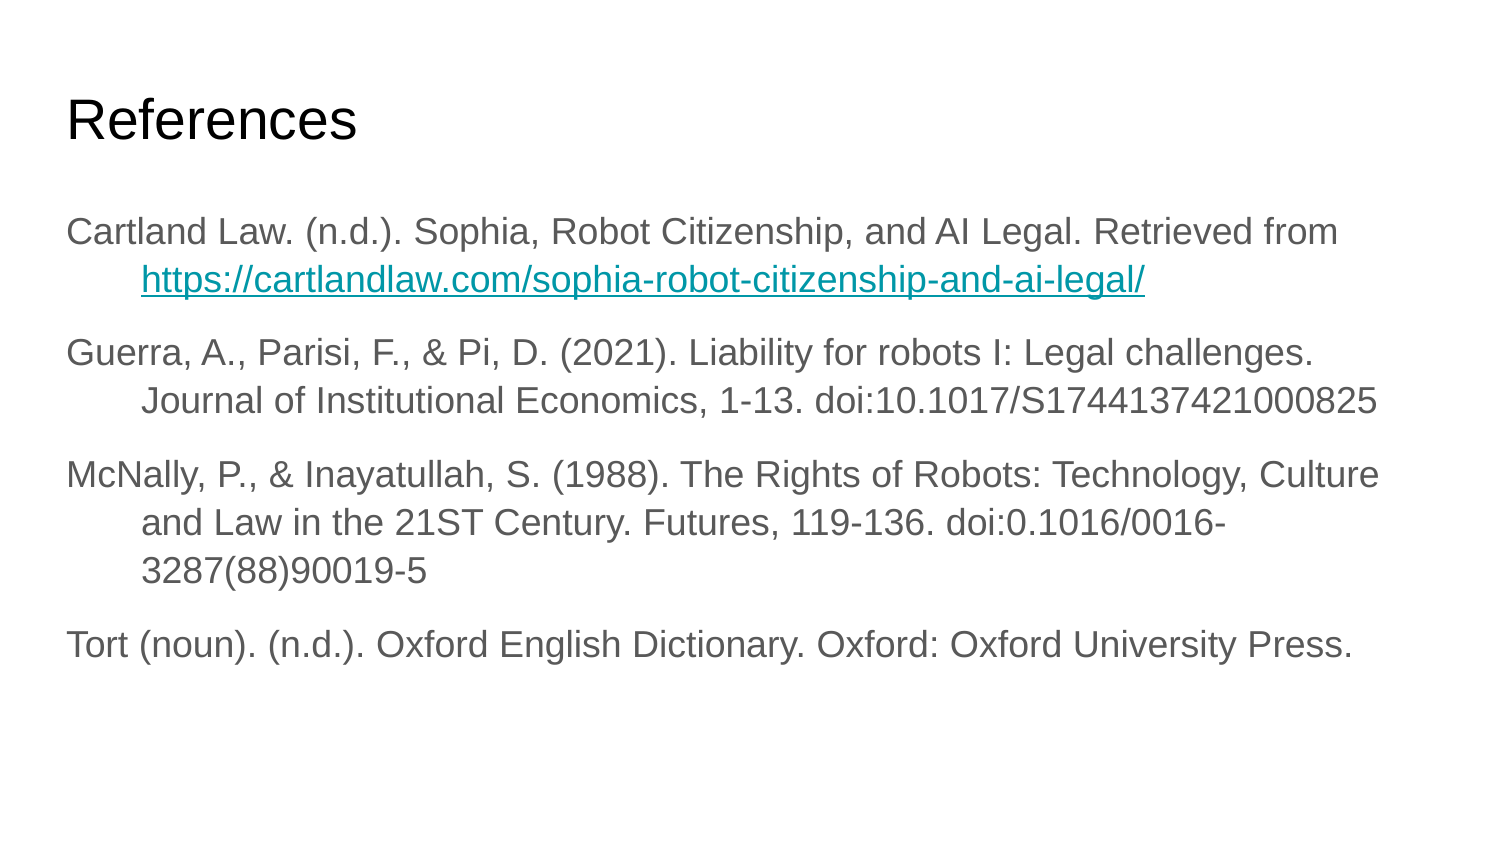

# References
Cartland Law. (n.d.). Sophia, Robot Citizenship, and AI Legal. Retrieved from https://cartlandlaw.com/sophia-robot-citizenship-and-ai-legal/
Guerra, A., Parisi, F., & Pi, D. (2021). Liability for robots I: Legal challenges. Journal of Institutional Economics, 1-13. doi:10.1017/S1744137421000825
McNally, P., & Inayatullah, S. (1988). The Rights of Robots: Technology, Culture and Law in the 21ST Century. Futures, 119-136. doi:0.1016/0016-3287(88)90019-5
Tort (noun). (n.d.). Oxford English Dictionary. Oxford: Oxford University Press.